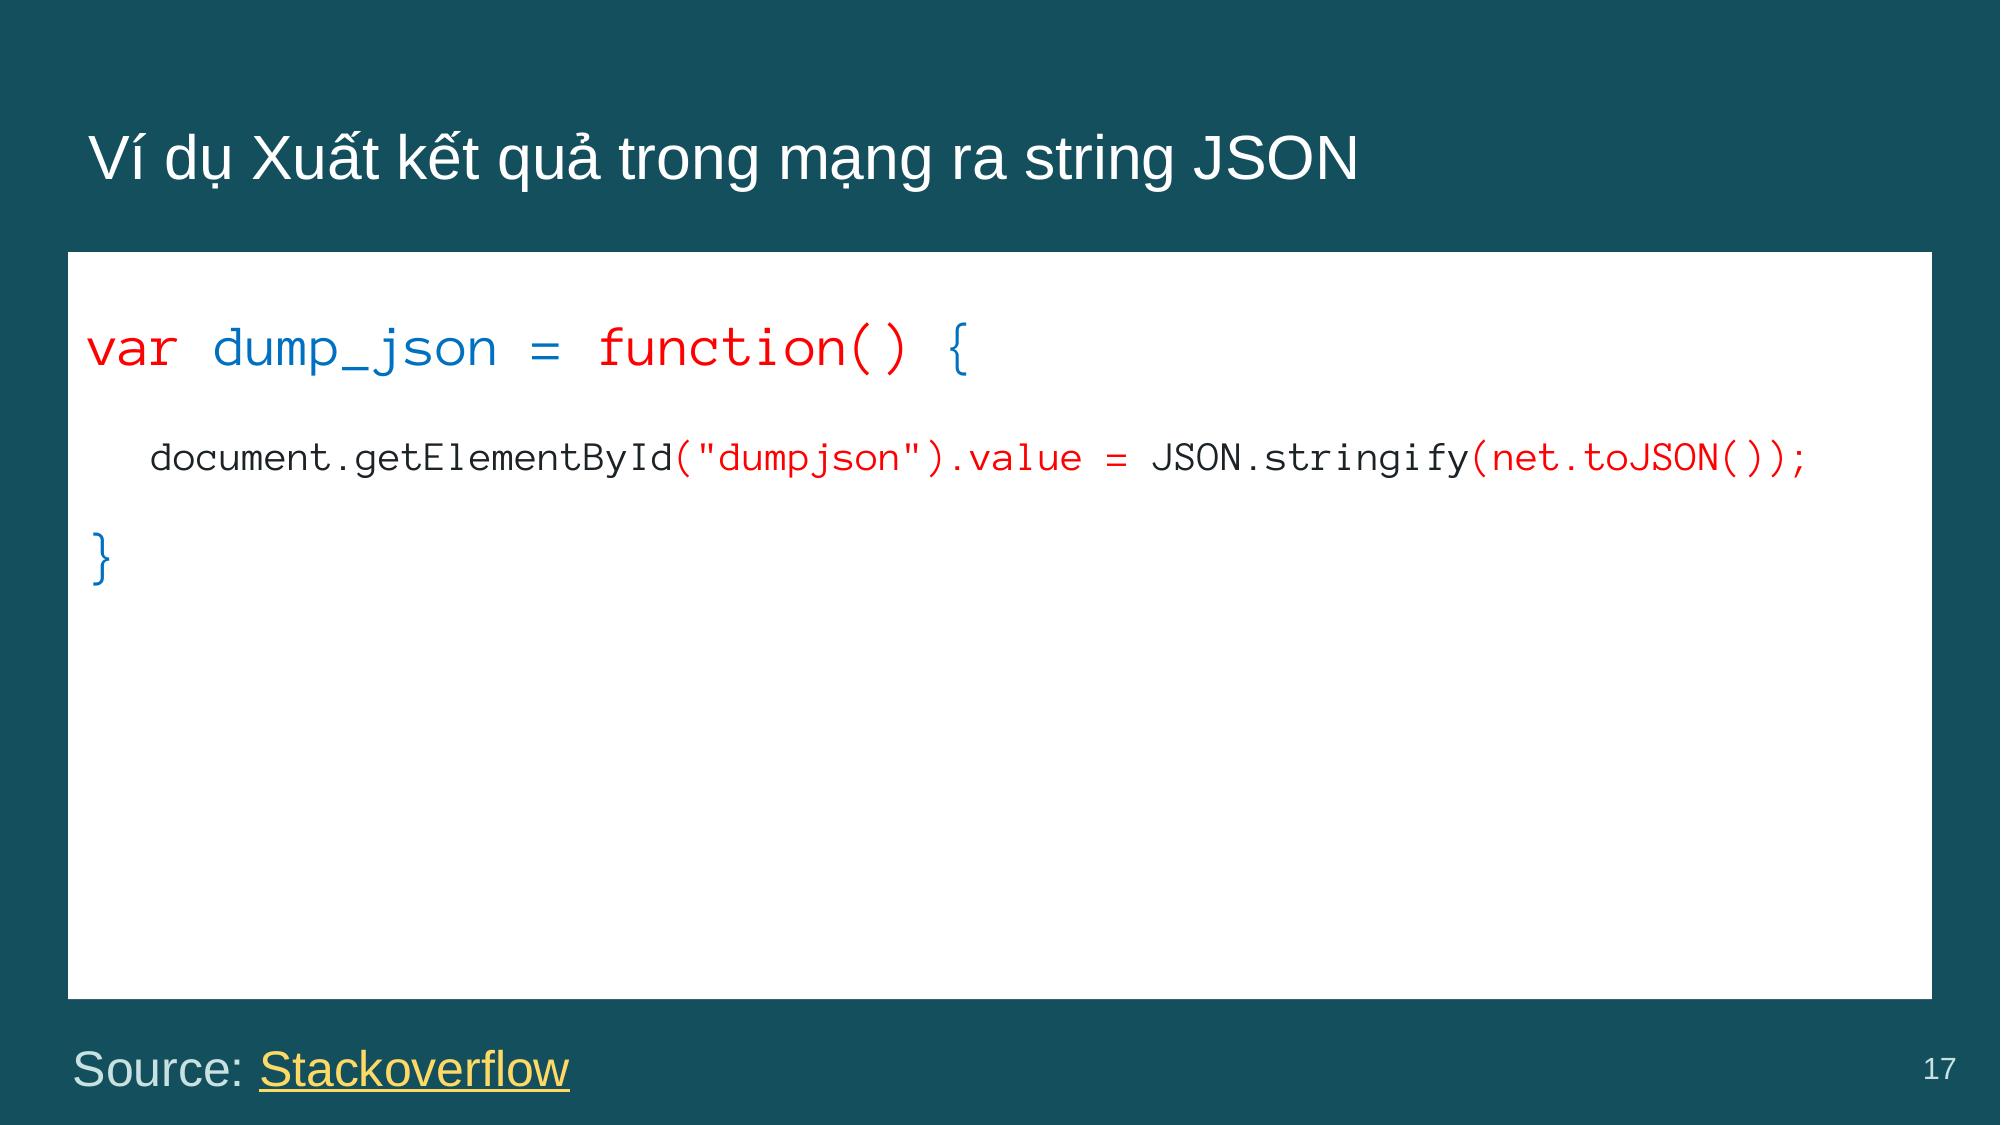

# Ví dụ Xuất kết quả trong mạng ra string JSON
var dump_json = function() {
  document.getElementById("dumpjson").value = JSON.stringify(net.toJSON());
}
Source: Stackoverflow
17